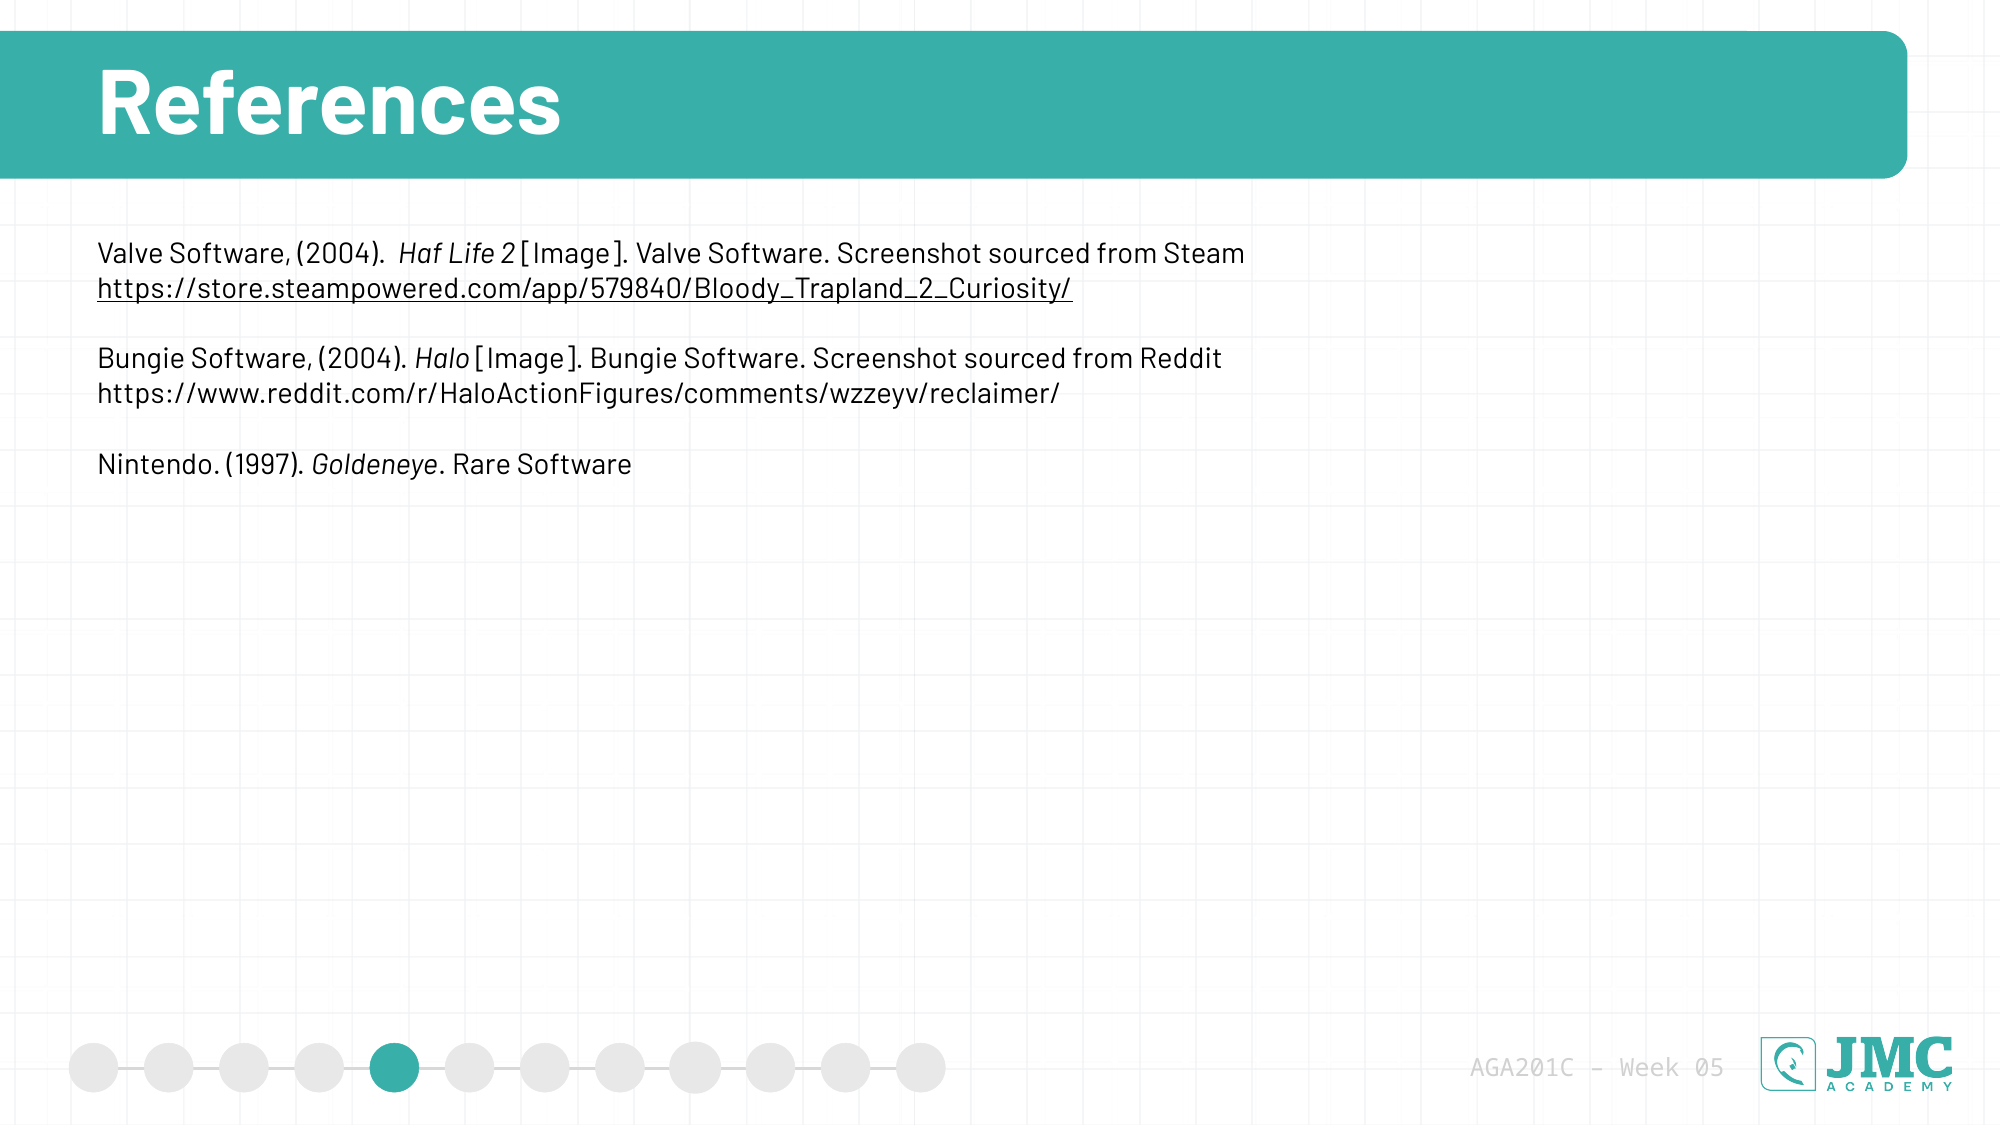

References
Valve Software, (2004).  Haf Life 2 [Image]. Valve Software. Screenshot sourced from Steam https://store.steampowered.com/app/579840/Bloody_Trapland_2_Curiosity/

Bungie Software, (2004). Halo [Image]. Bungie Software. Screenshot sourced from Reddit
https://www.reddit.com/r/HaloActionFigures/comments/wzzeyv/reclaimer/

Nintendo. (1997). Goldeneye. Rare Software